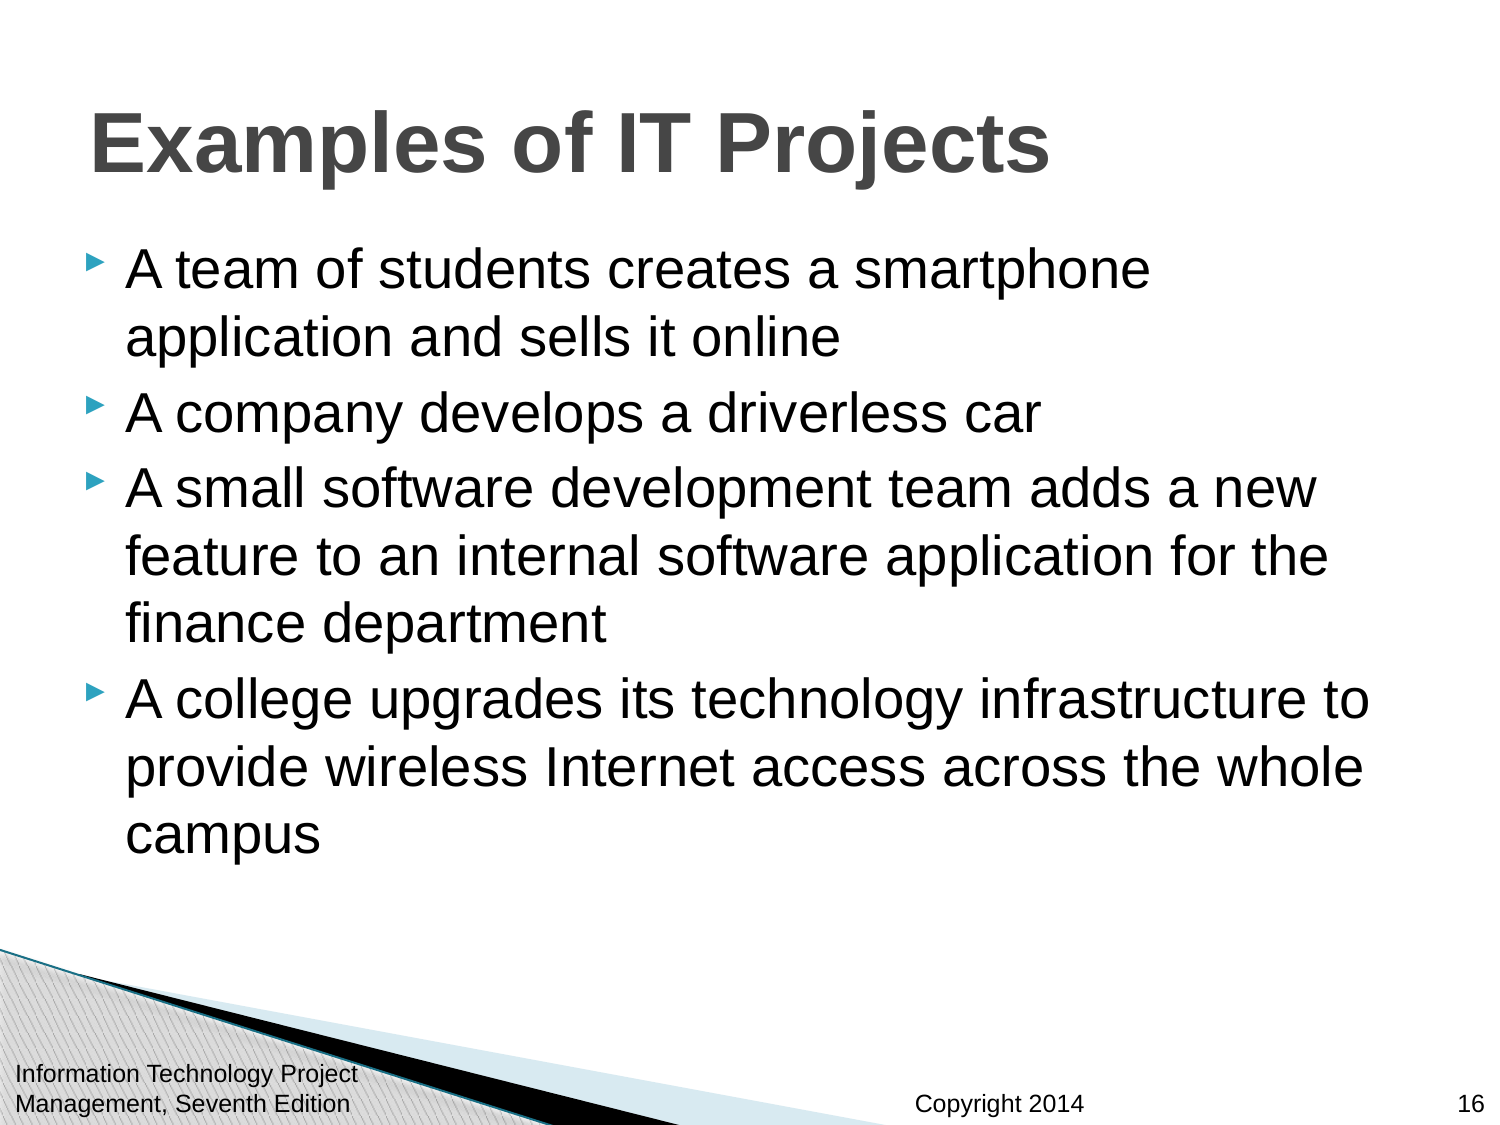

# Examples of IT Projects
A team of students creates a smartphone application and sells it online
A company develops a driverless car
A small software development team adds a new feature to an internal software application for the finance department
A college upgrades its technology infrastructure to provide wireless Internet access across the whole campus
Information Technology Project Management, Seventh Edition
16